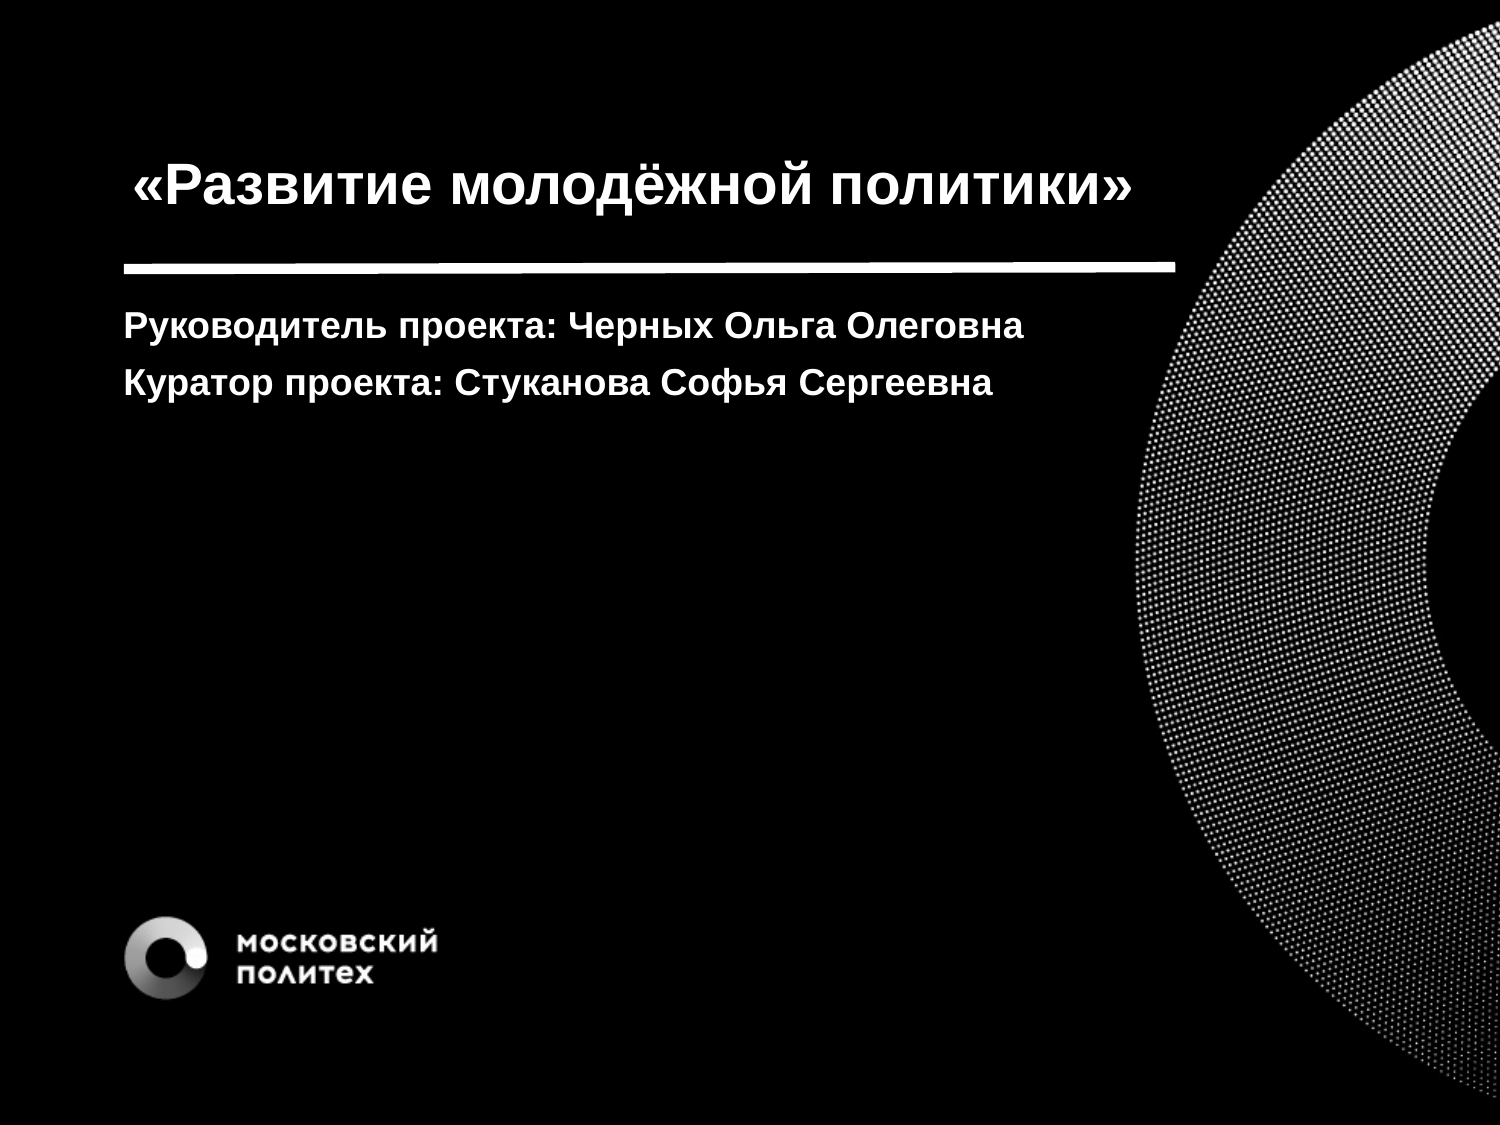

«Развитие молодёжной политики»

Руководитель проекта: Черных Ольга Олеговна
Куратор проекта: Стуканова Софья Сергеевна